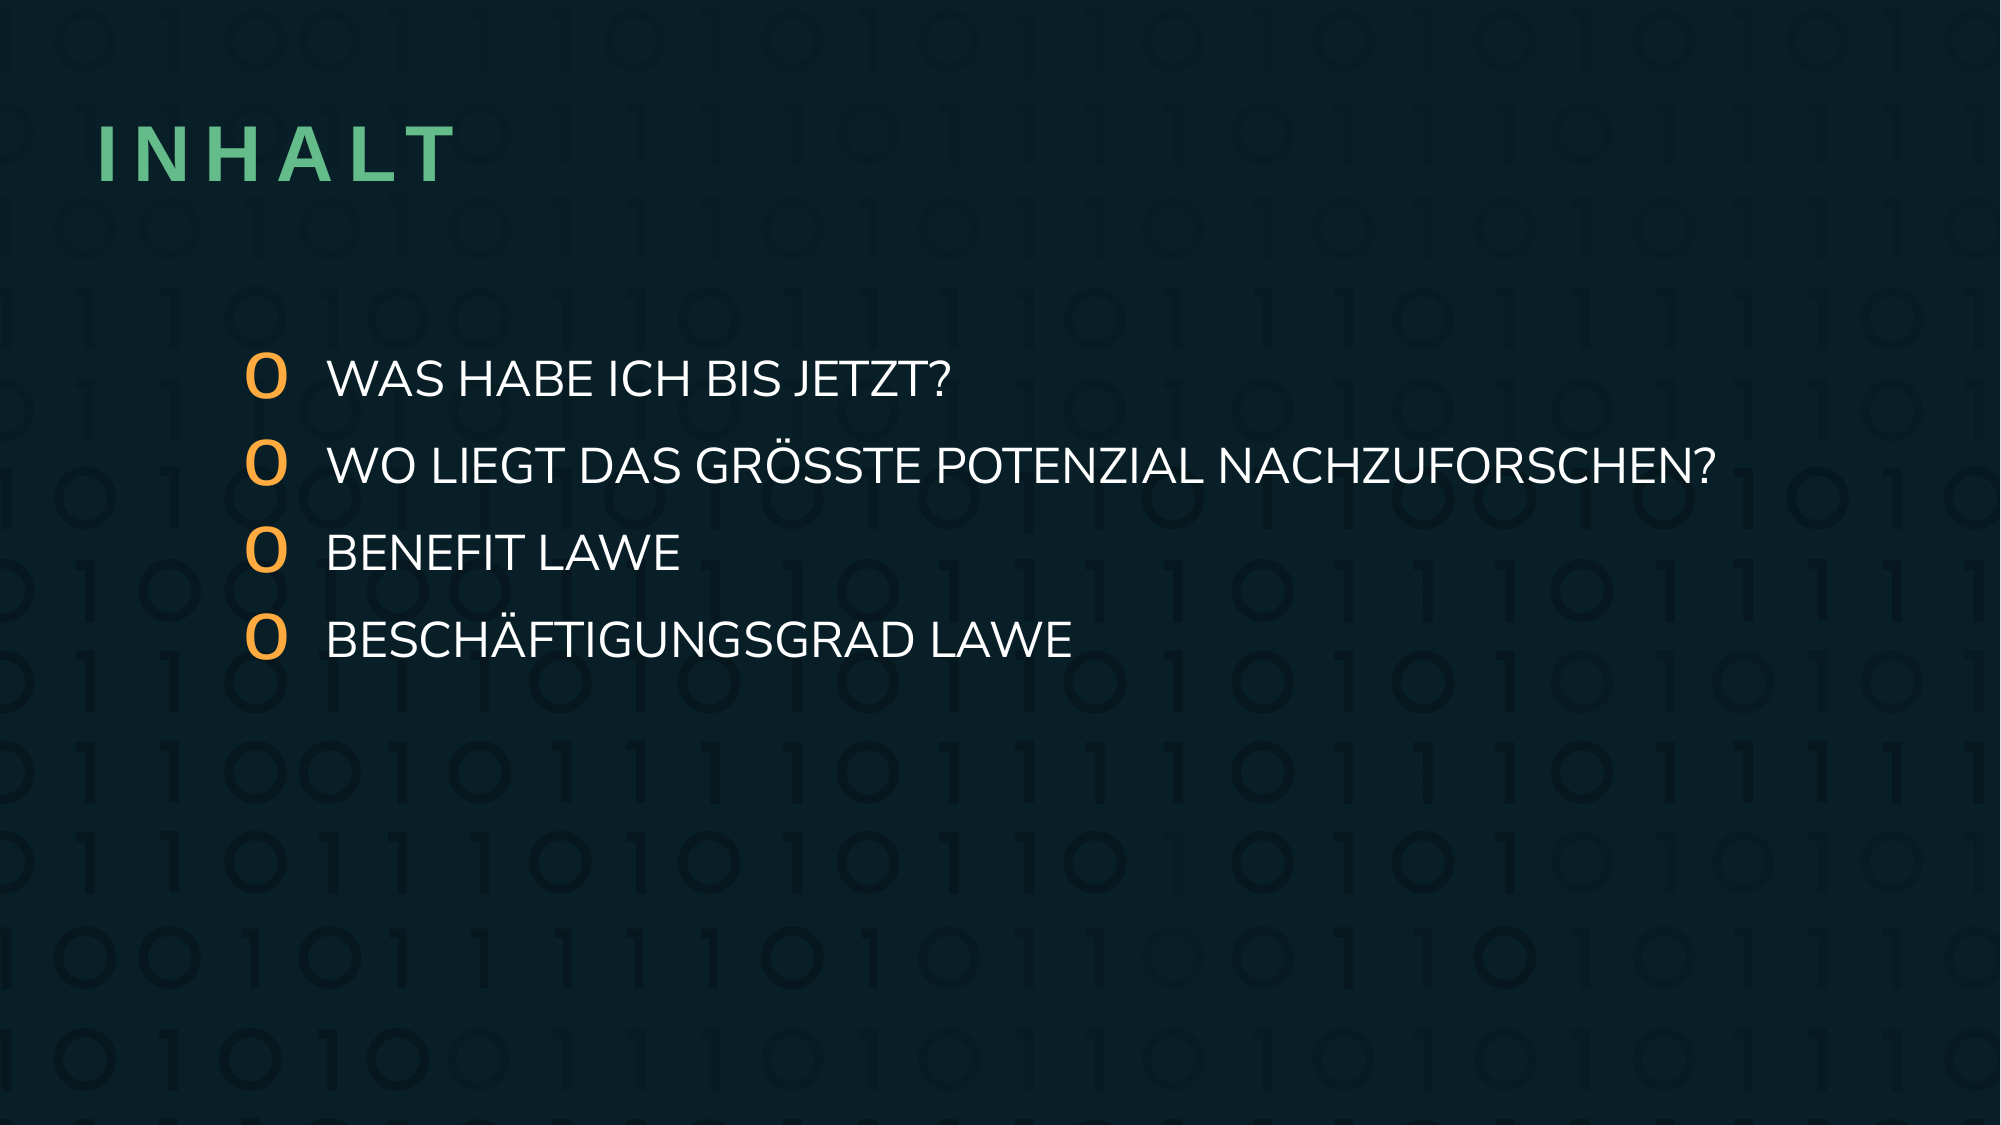

# Inhalt
Was habe ich bis jetzt?
Wo liegt das grösste Potenzial nachzuforschen?
Benefit LAWE
Beschäftigungsgrad LAWE